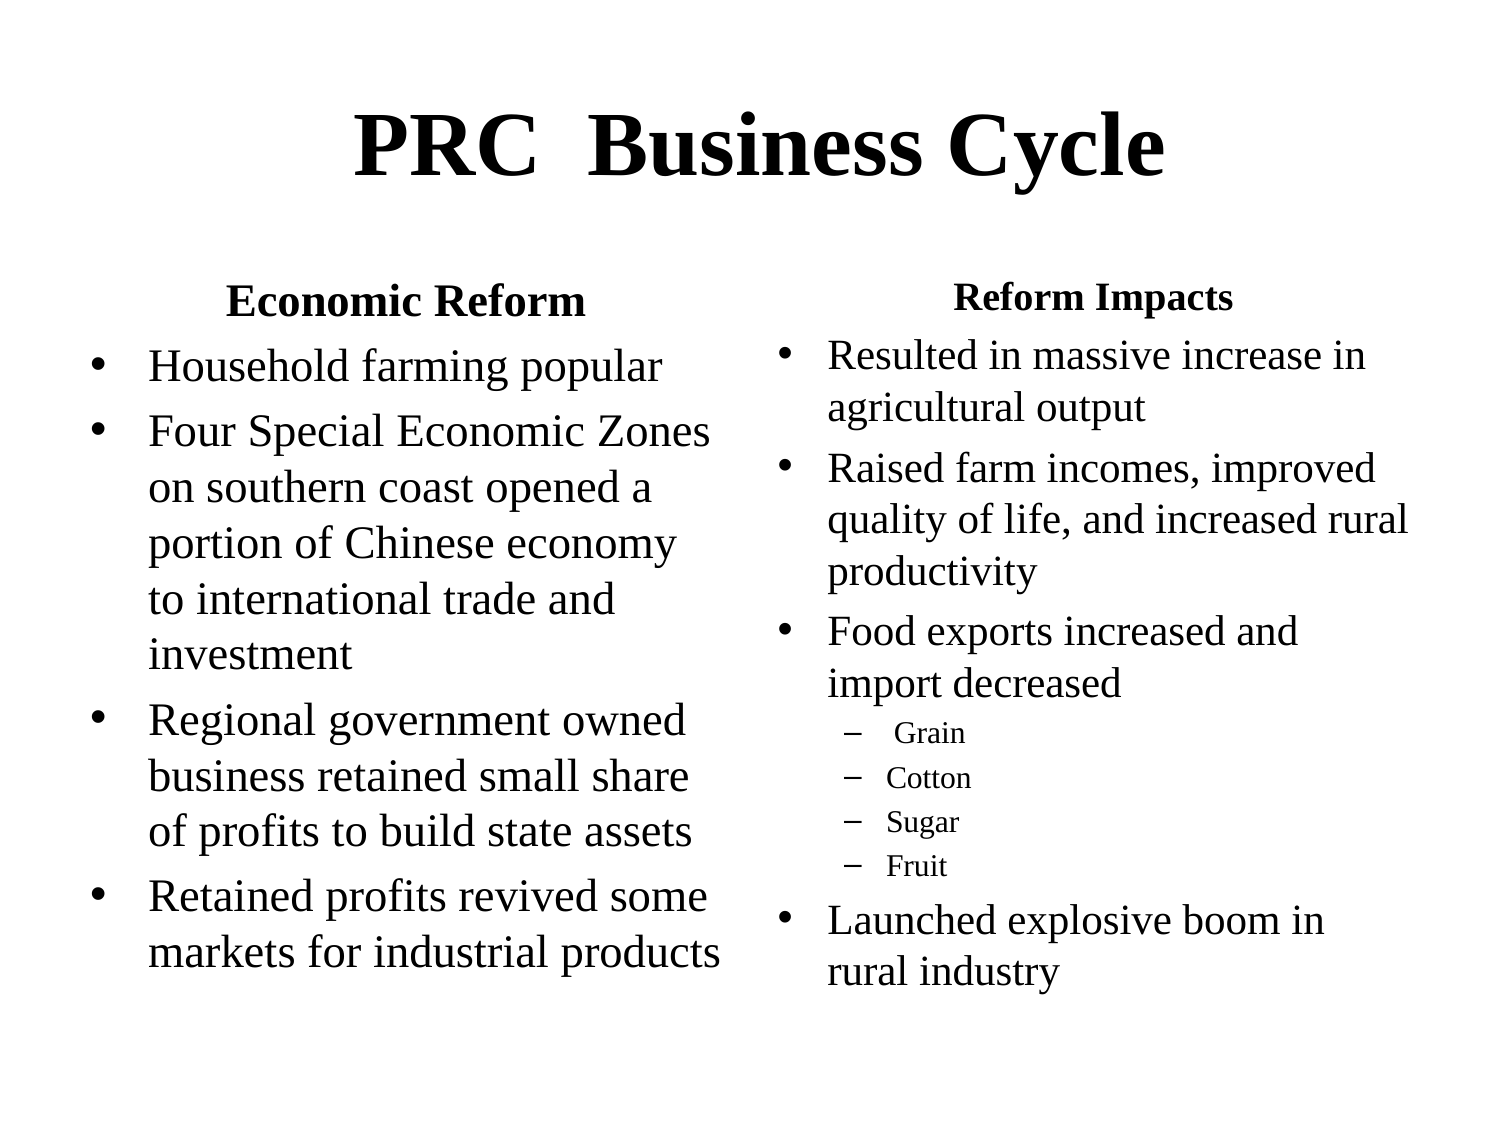

# PRC  Business Cycle
Economic Reform
Household farming popular
Four Special Economic Zones on southern coast opened a portion of Chinese economy to international trade and investment
Regional government owned business retained small share of profits to build state assets
Retained profits revived some markets for industrial products

Reform Impacts
Resulted in massive increase in agricultural output
Raised farm incomes, improved quality of life, and increased rural productivity
Food exports increased and import decreased
 Grain
Cotton
Sugar
Fruit
Launched explosive boom in rural industry